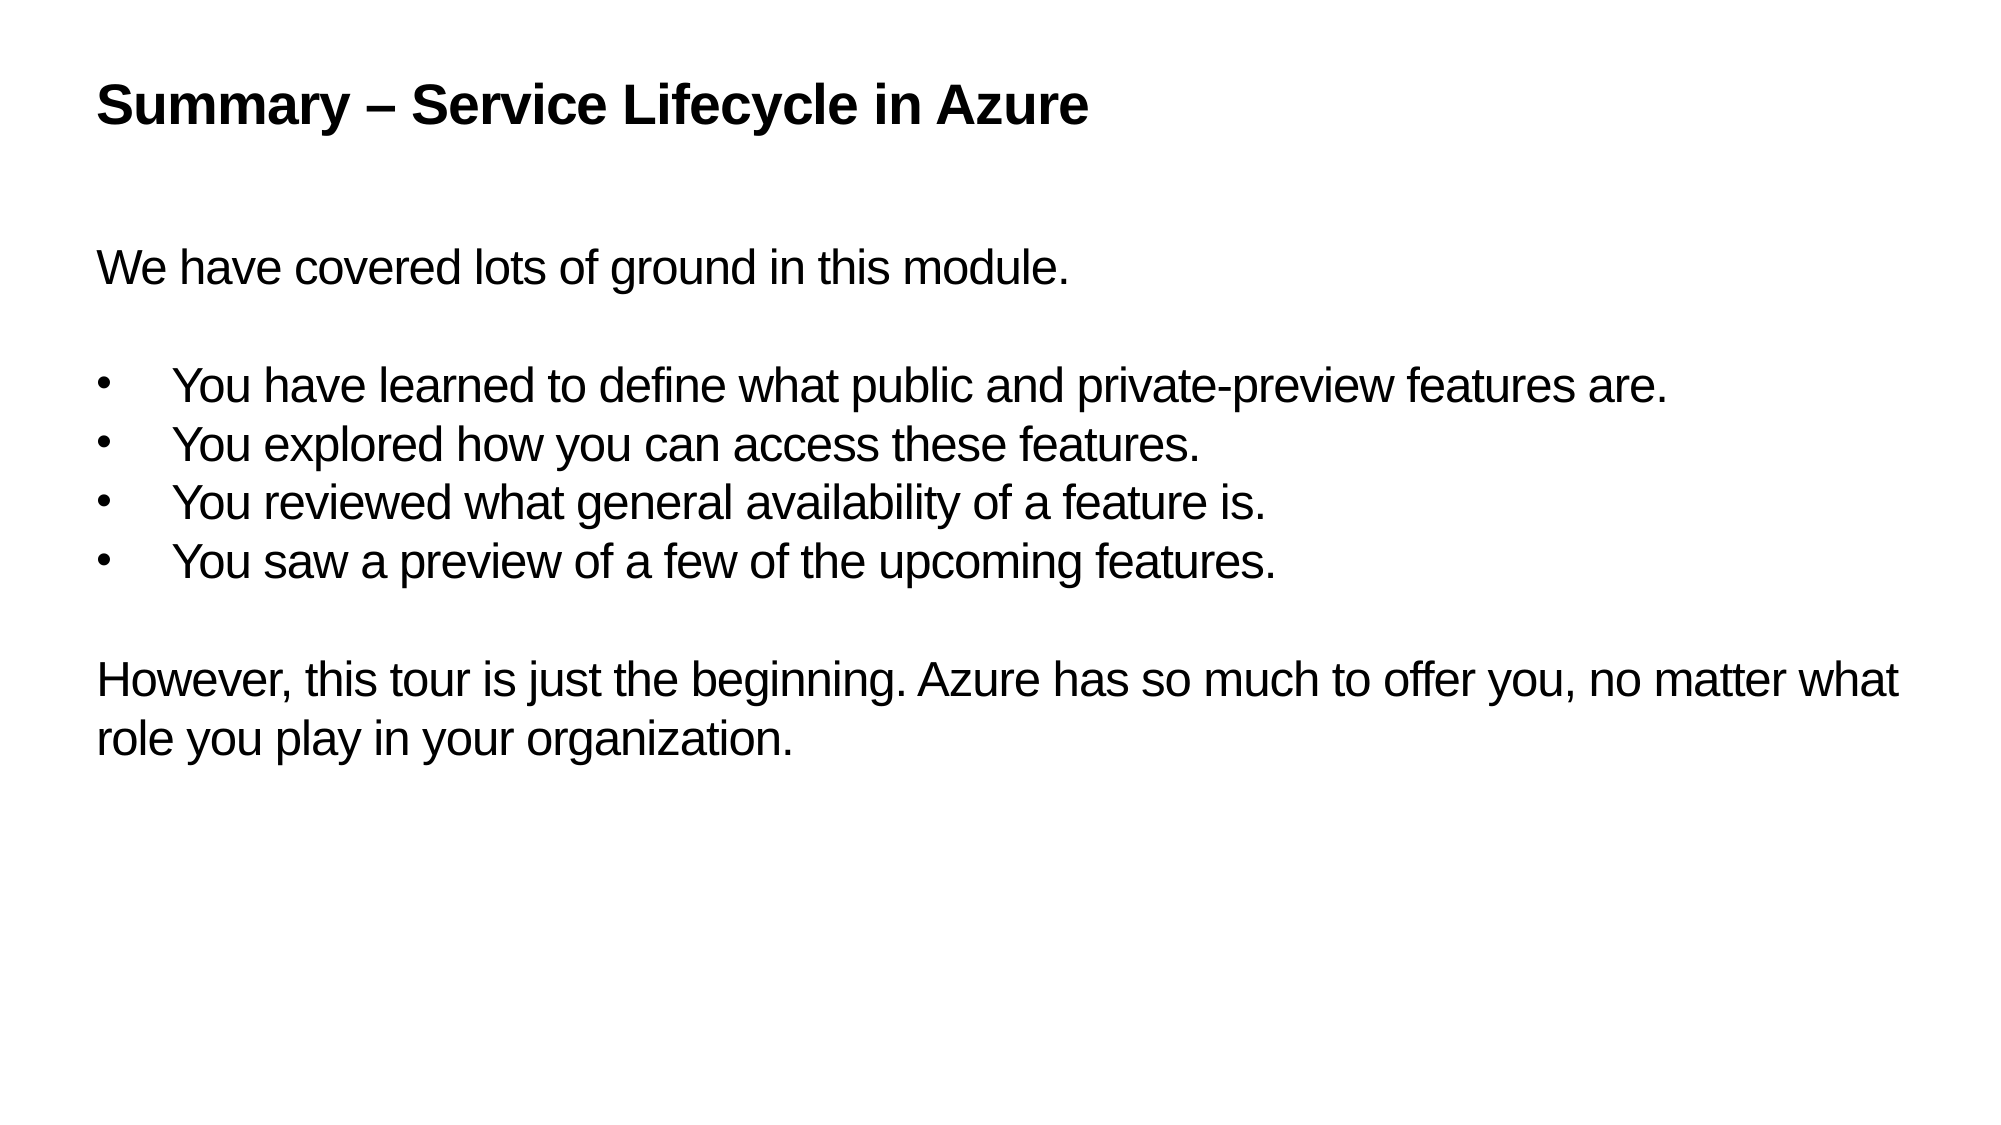

# Summary – Service Lifecycle in Azure
We have covered lots of ground in this module.

You have learned to define what public and private-preview features are.
You explored how you can access these features.
You reviewed what general availability of a feature is.
You saw a preview of a few of the upcoming features.

However, this tour is just the beginning. Azure has so much to offer you, no matter what role you play in your organization.